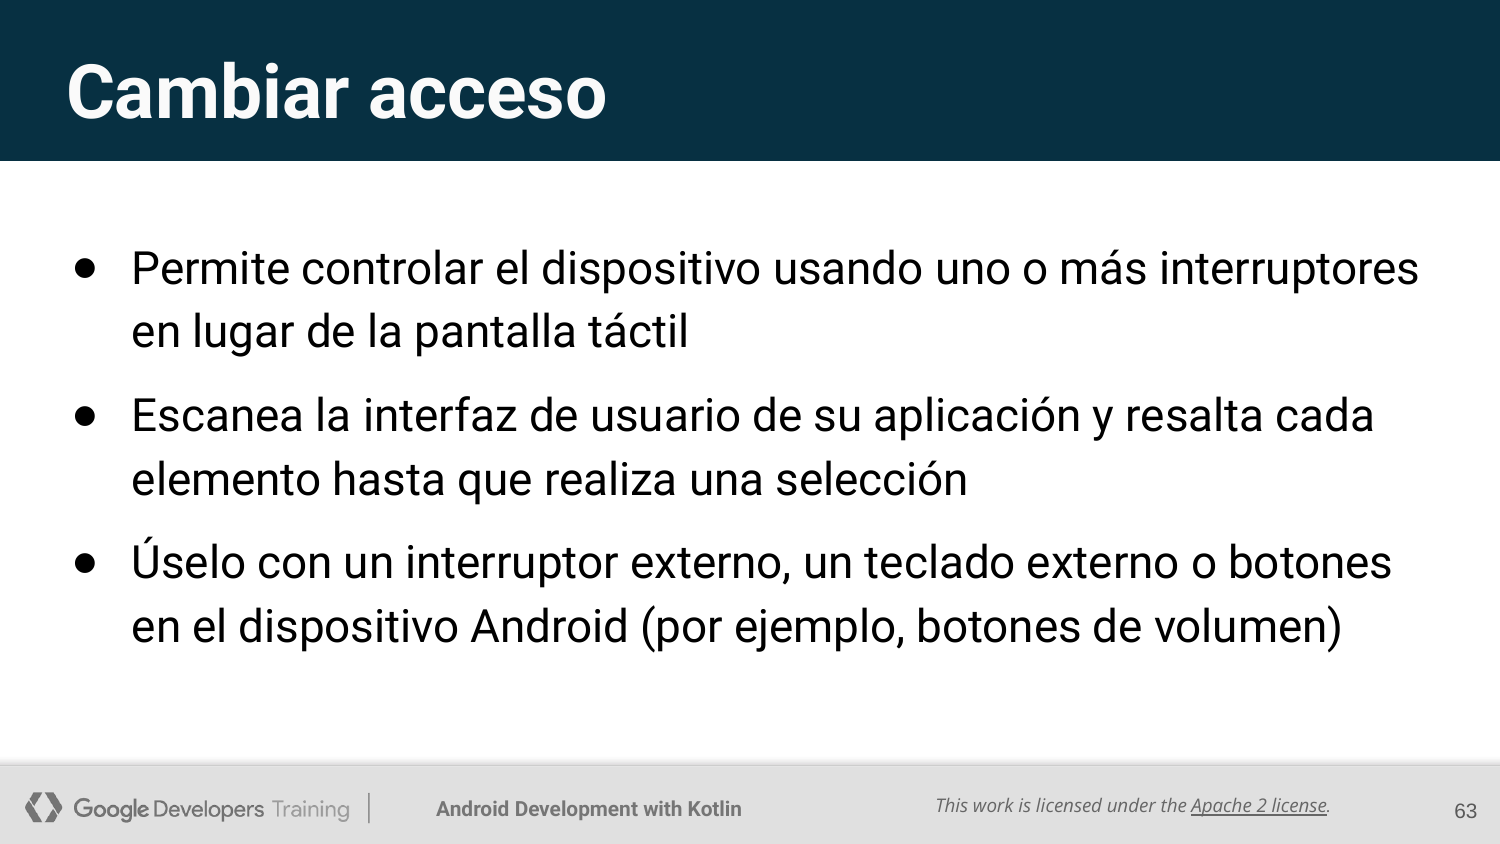

# Cambiar acceso
Permite controlar el dispositivo usando uno o más interruptores en lugar de la pantalla táctil
Escanea la interfaz de usuario de su aplicación y resalta cada elemento hasta que realiza una selección
Úselo con un interruptor externo, un teclado externo o botones en el dispositivo Android (por ejemplo, botones de volumen)

63